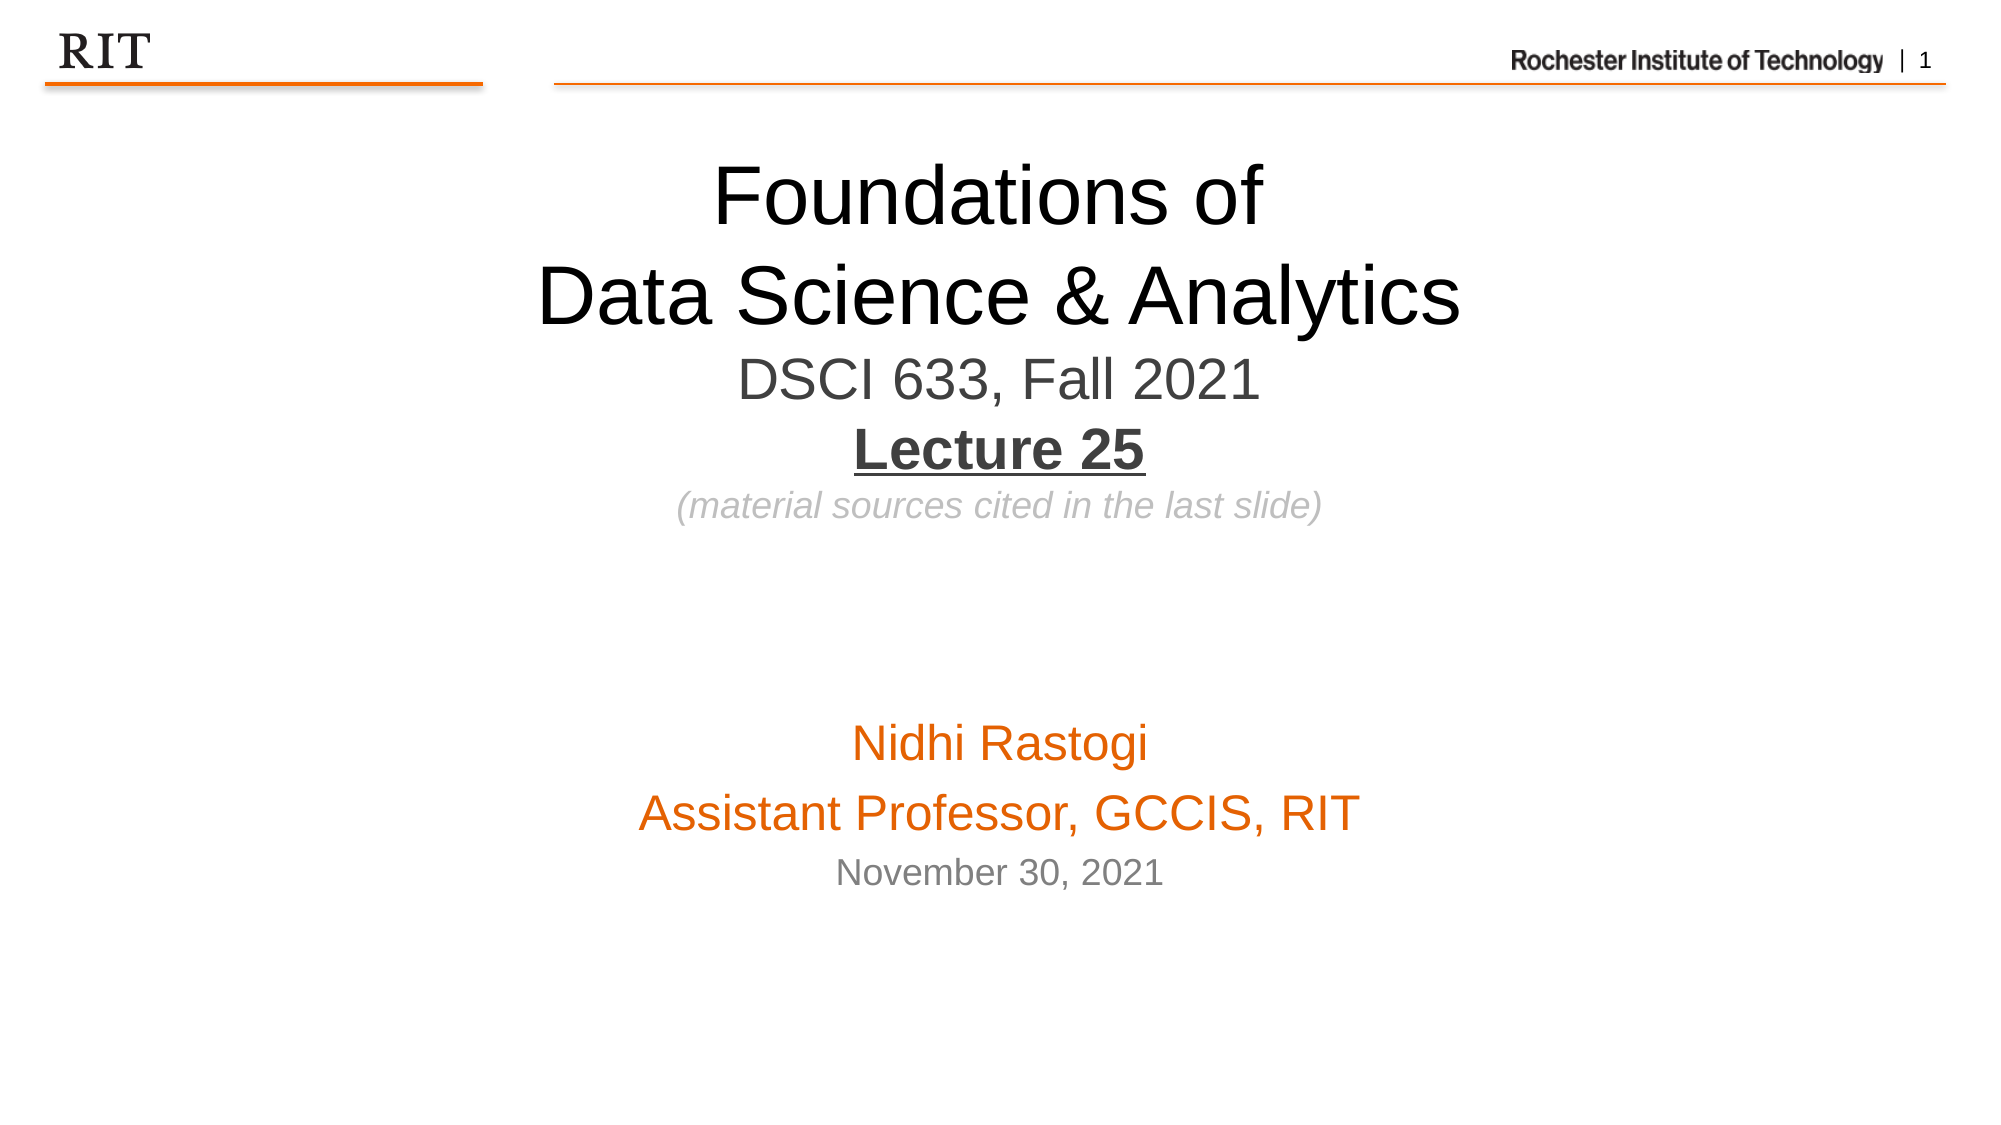

Foundations of
Data Science & Analytics
DSCI 633, Fall 2021
Lecture 25
(material sources cited in the last slide)
Nidhi Rastogi
Assistant Professor, GCCIS, RIT
November 30, 2021